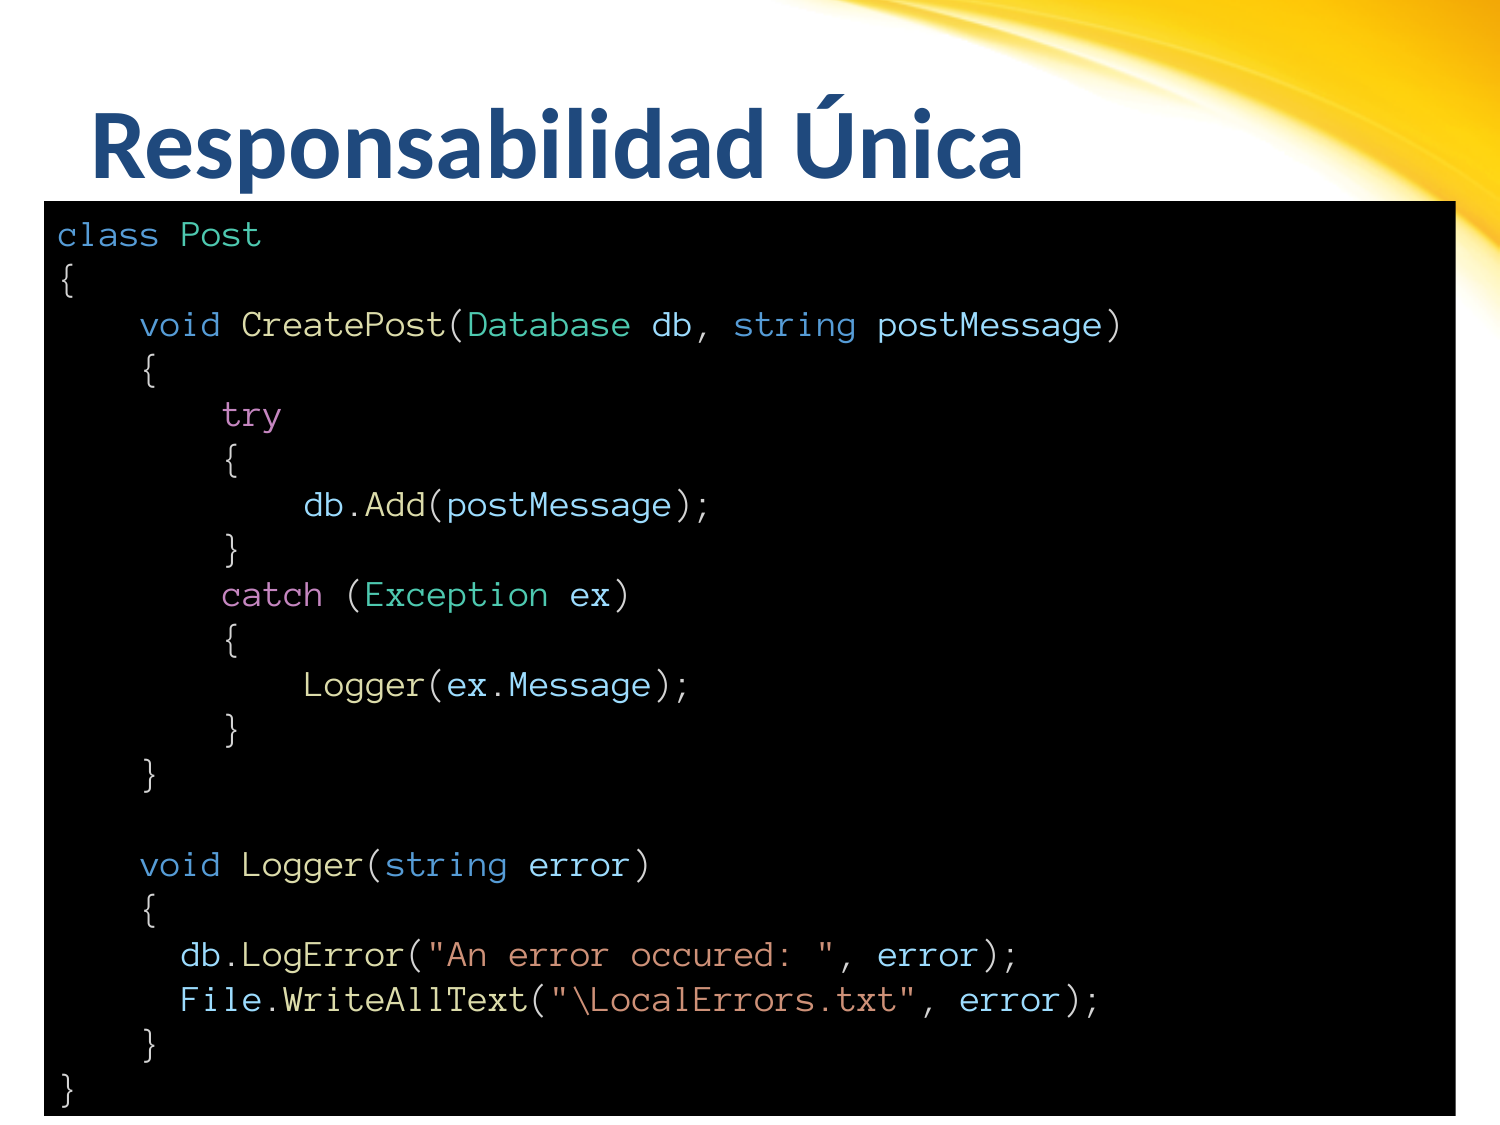

# Responsabilidad Única
class Post
{
    void CreatePost(Database db, string postMessage)
    {
        try
        {
            db.Add(postMessage);
        }
        catch (Exception ex)
        {
            Logger(ex.Message);
        }
    }
    void Logger(string error)
    {
      db.LogError("An error occured: ", error);
      File.WriteAllText("\LocalErrors.txt", error);
    }
}